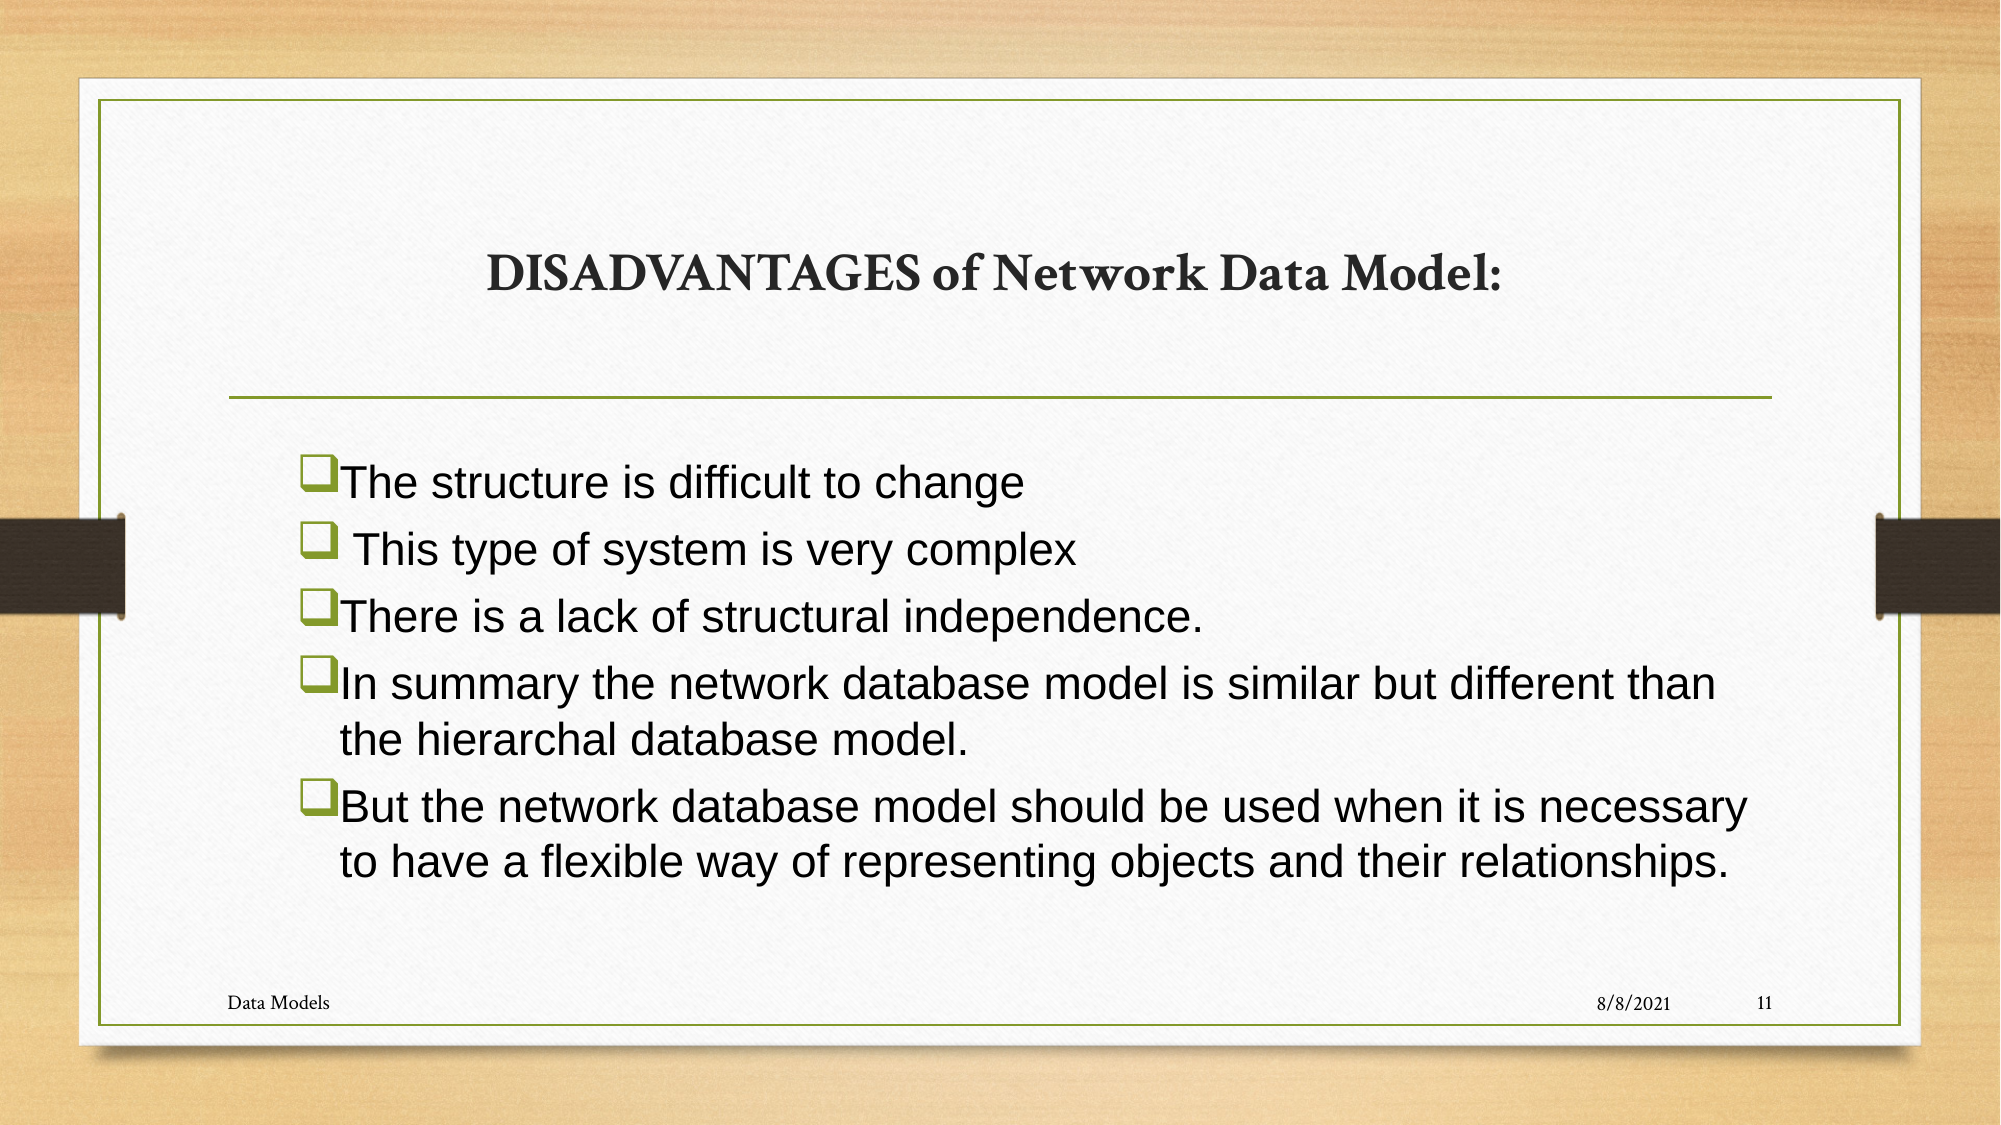

# DISADVANTAGES of Network Data Model:

The structure is difficult to change
 This type of system is very complex
There is a lack of structural independence.
In summary the network database model is similar but different than the hierarchal database model.
But the network database model should be used when it is necessary to have a flexible way of representing objects and their relationships.

Data Models
8/8/2021
11